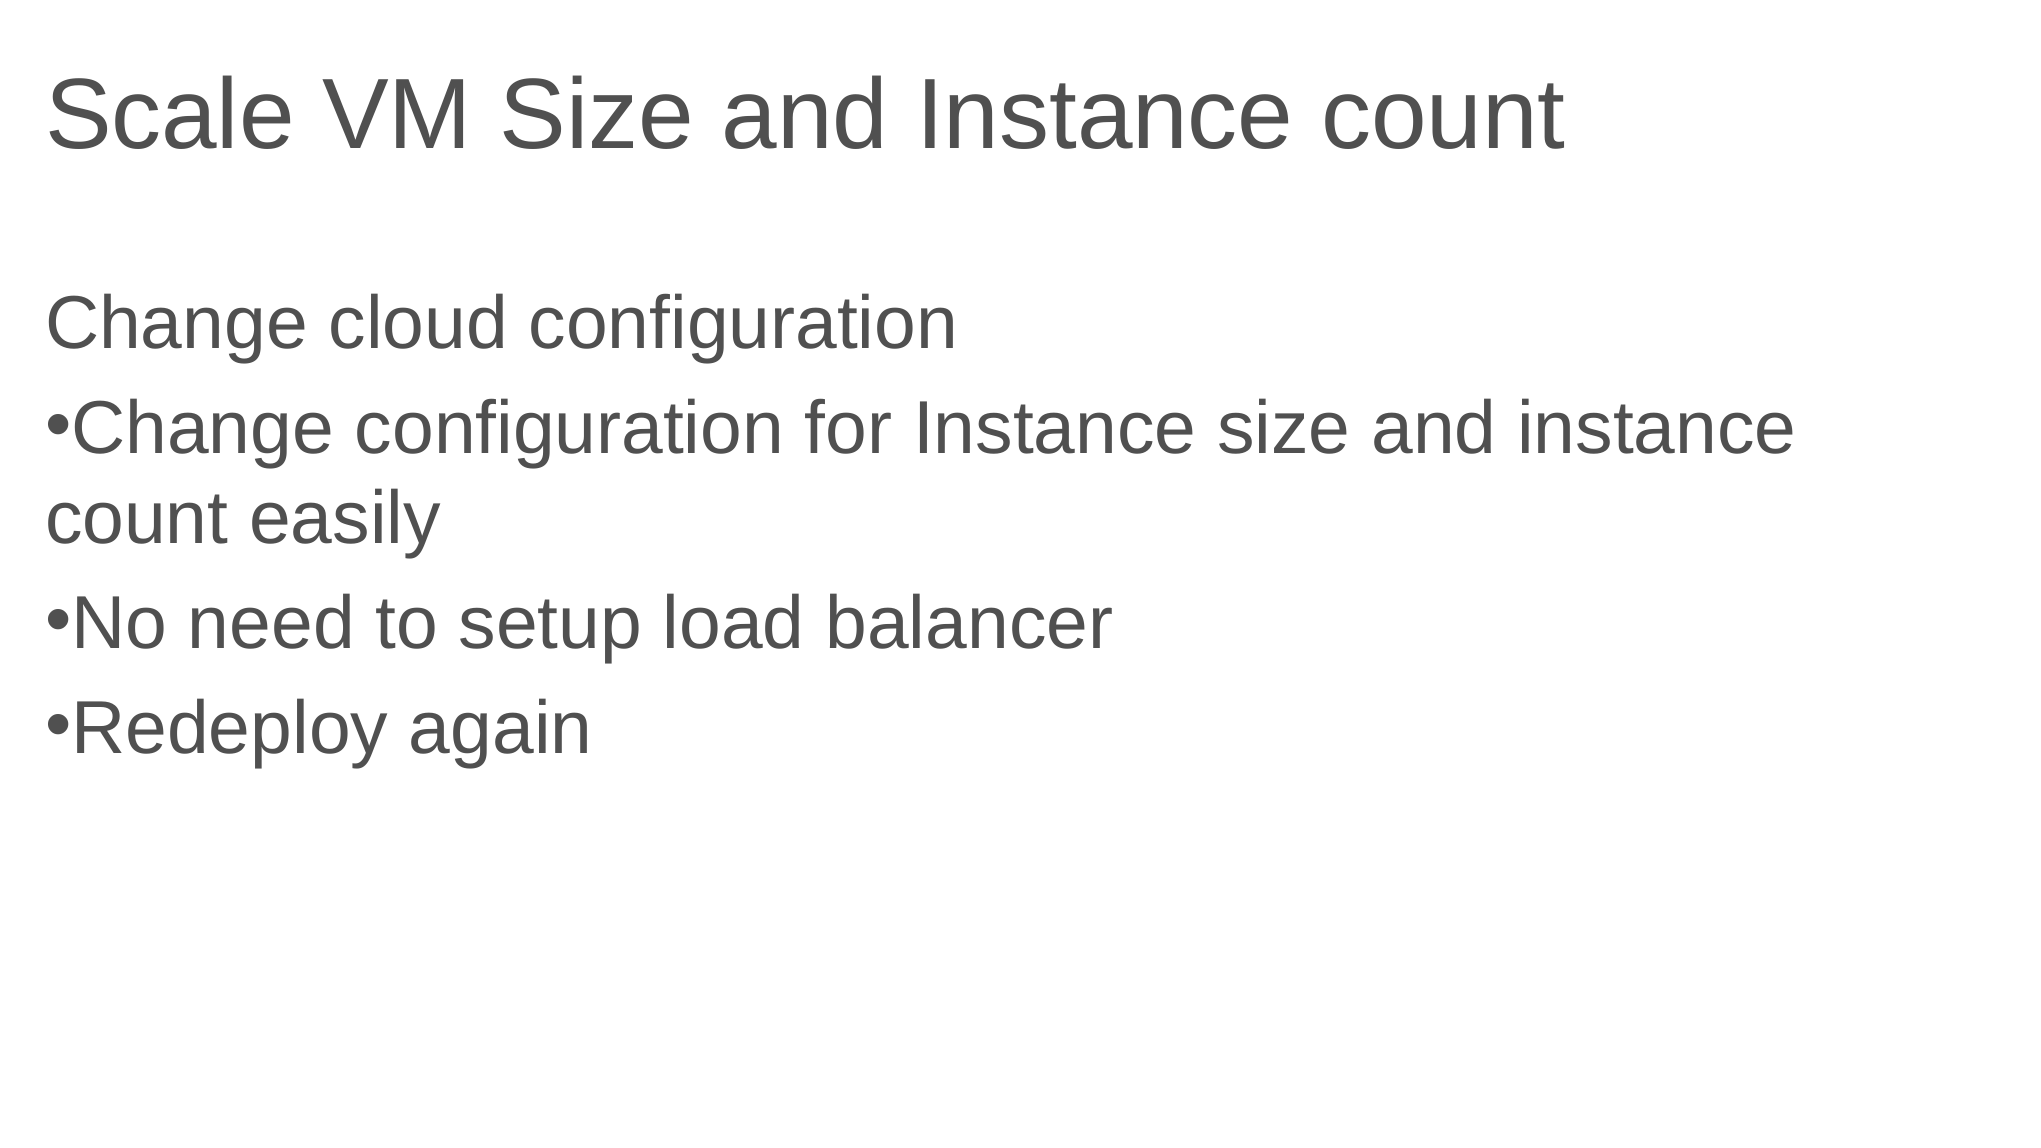

# Scale VM Size and Instance count
Change cloud configuration
Change configuration for Instance size and instance count easily
No need to setup load balancer
Redeploy again